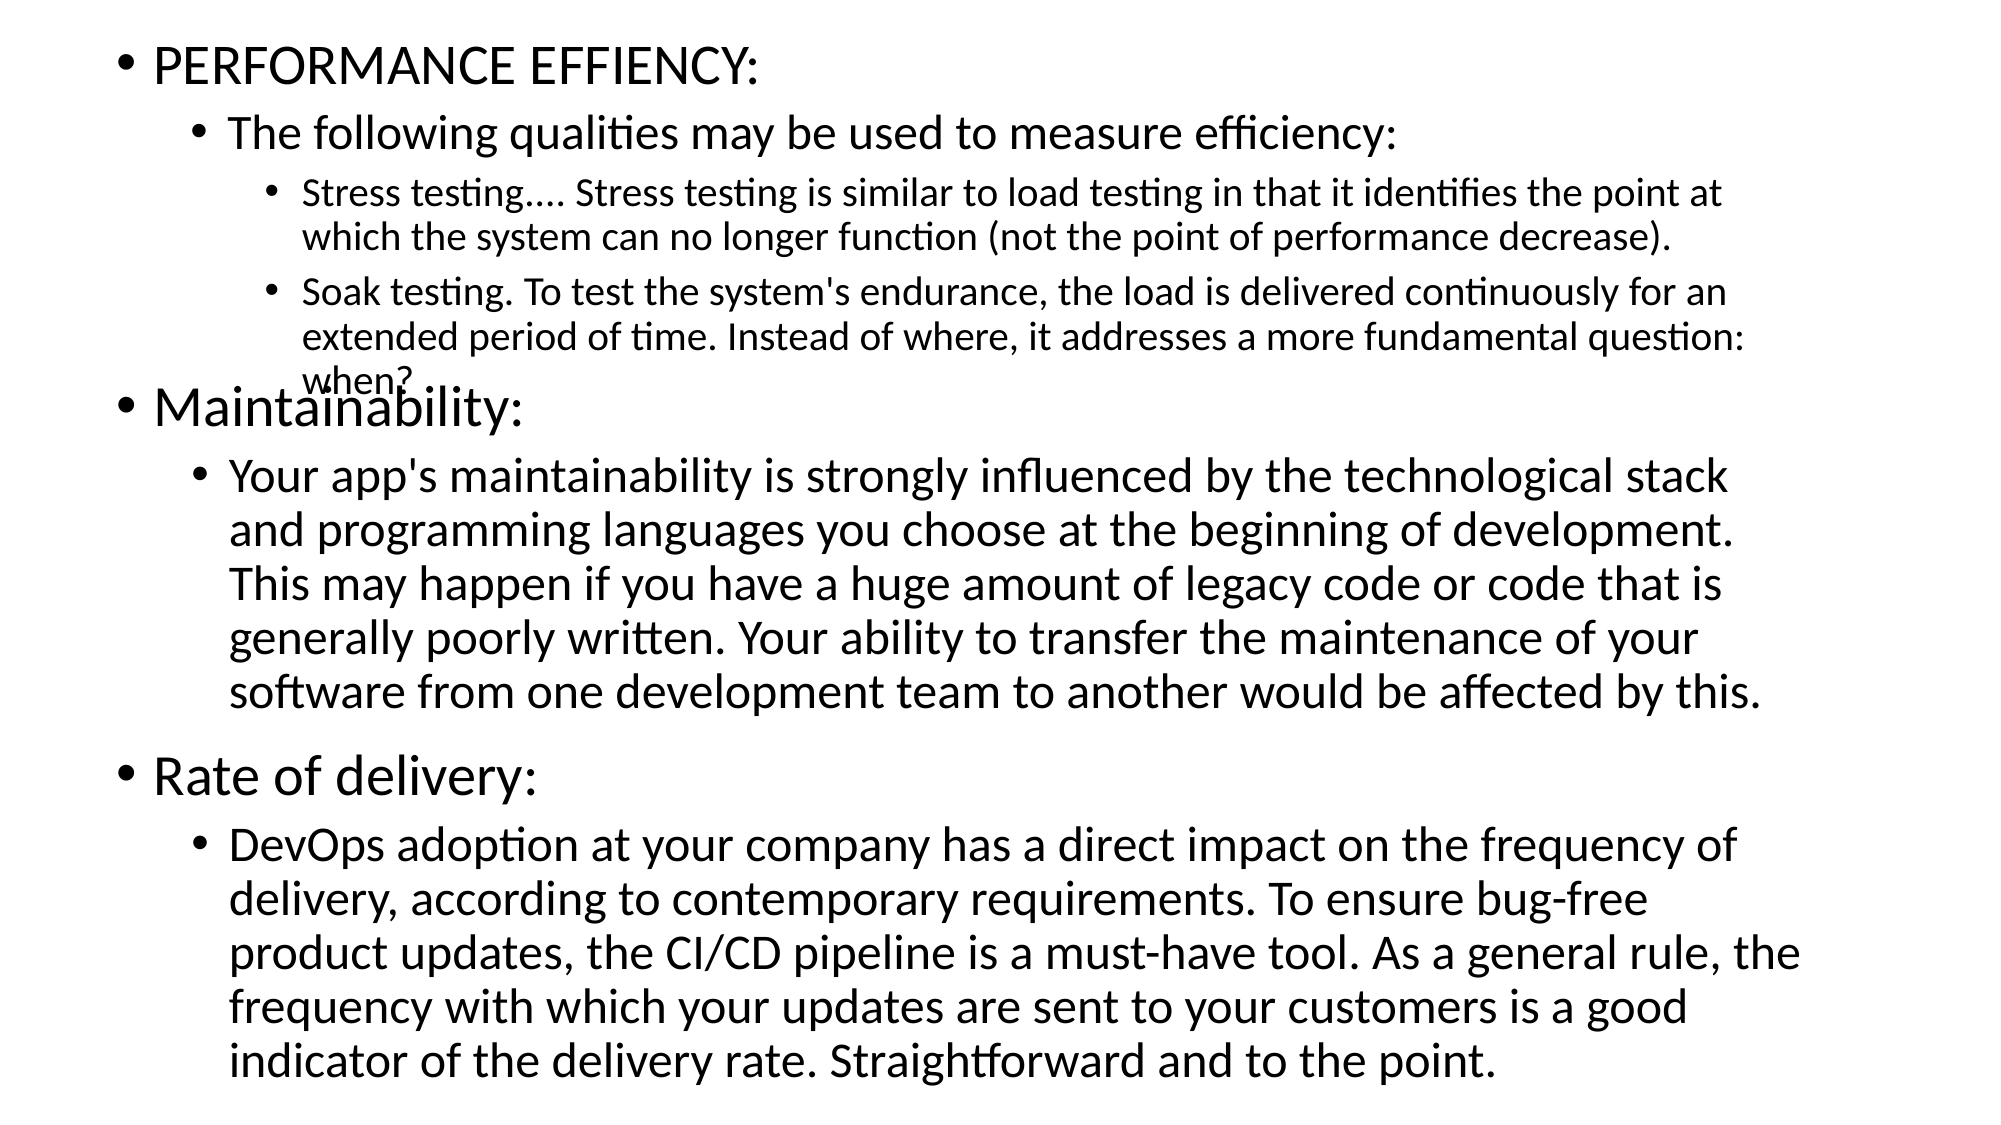

PERFORMANCE EFFIENCY:
The following qualities may be used to measure efficiency:
Stress testing.... Stress testing is similar to load testing in that it identifies the point at which the system can no longer function (not the point of performance decrease).
Soak testing. To test the system's endurance, the load is delivered continuously for an extended period of time. Instead of where, it addresses a more fundamental question: when?
Maintainability:
Your app's maintainability is strongly influenced by the technological stack and programming languages you choose at the beginning of development. This may happen if you have a huge amount of legacy code or code that is generally poorly written. Your ability to transfer the maintenance of your software from one development team to another would be affected by this.
Rate of delivery:
DevOps adoption at your company has a direct impact on the frequency of delivery, according to contemporary requirements. To ensure bug-free product updates, the CI/CD pipeline is a must-have tool. As a general rule, the frequency with which your updates are sent to your customers is a good indicator of the delivery rate. Straightforward and to the point.